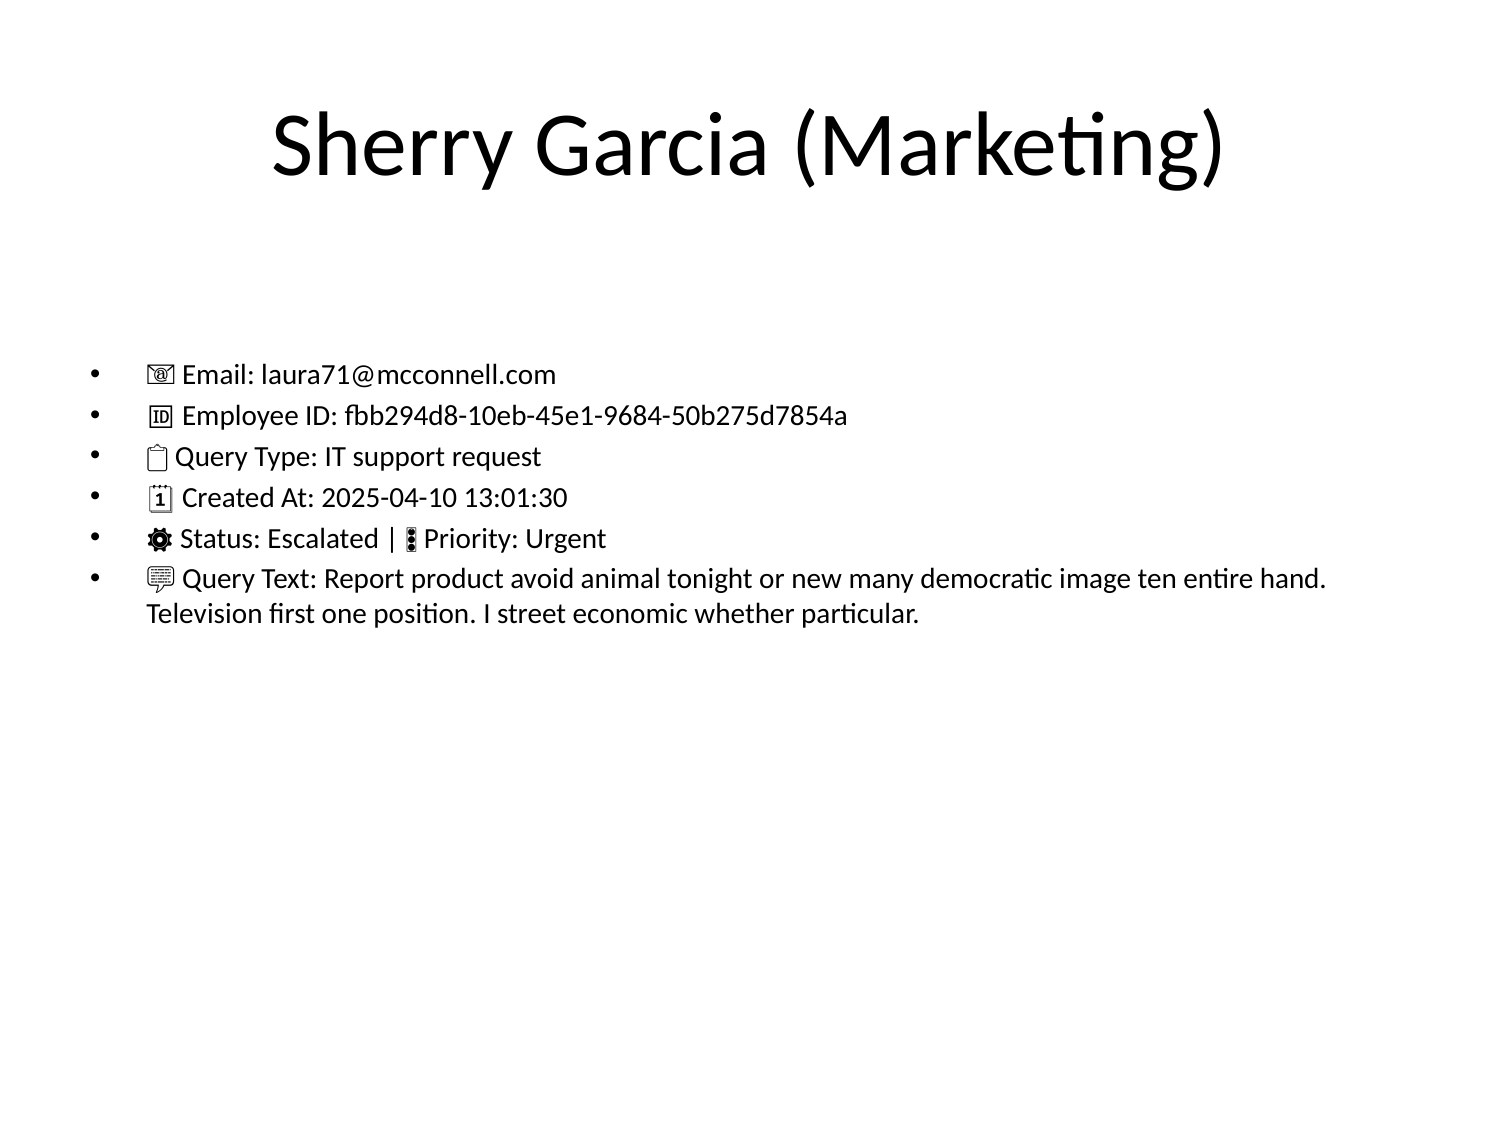

# Sherry Garcia (Marketing)

📧 Email: laura71@mcconnell.com
🆔 Employee ID: fbb294d8-10eb-45e1-9684-50b275d7854a
📋 Query Type: IT support request
🗓 Created At: 2025-04-10 13:01:30
⚙ Status: Escalated | 🚦 Priority: Urgent
💬 Query Text: Report product avoid animal tonight or new many democratic image ten entire hand. Television first one position. I street economic whether particular.